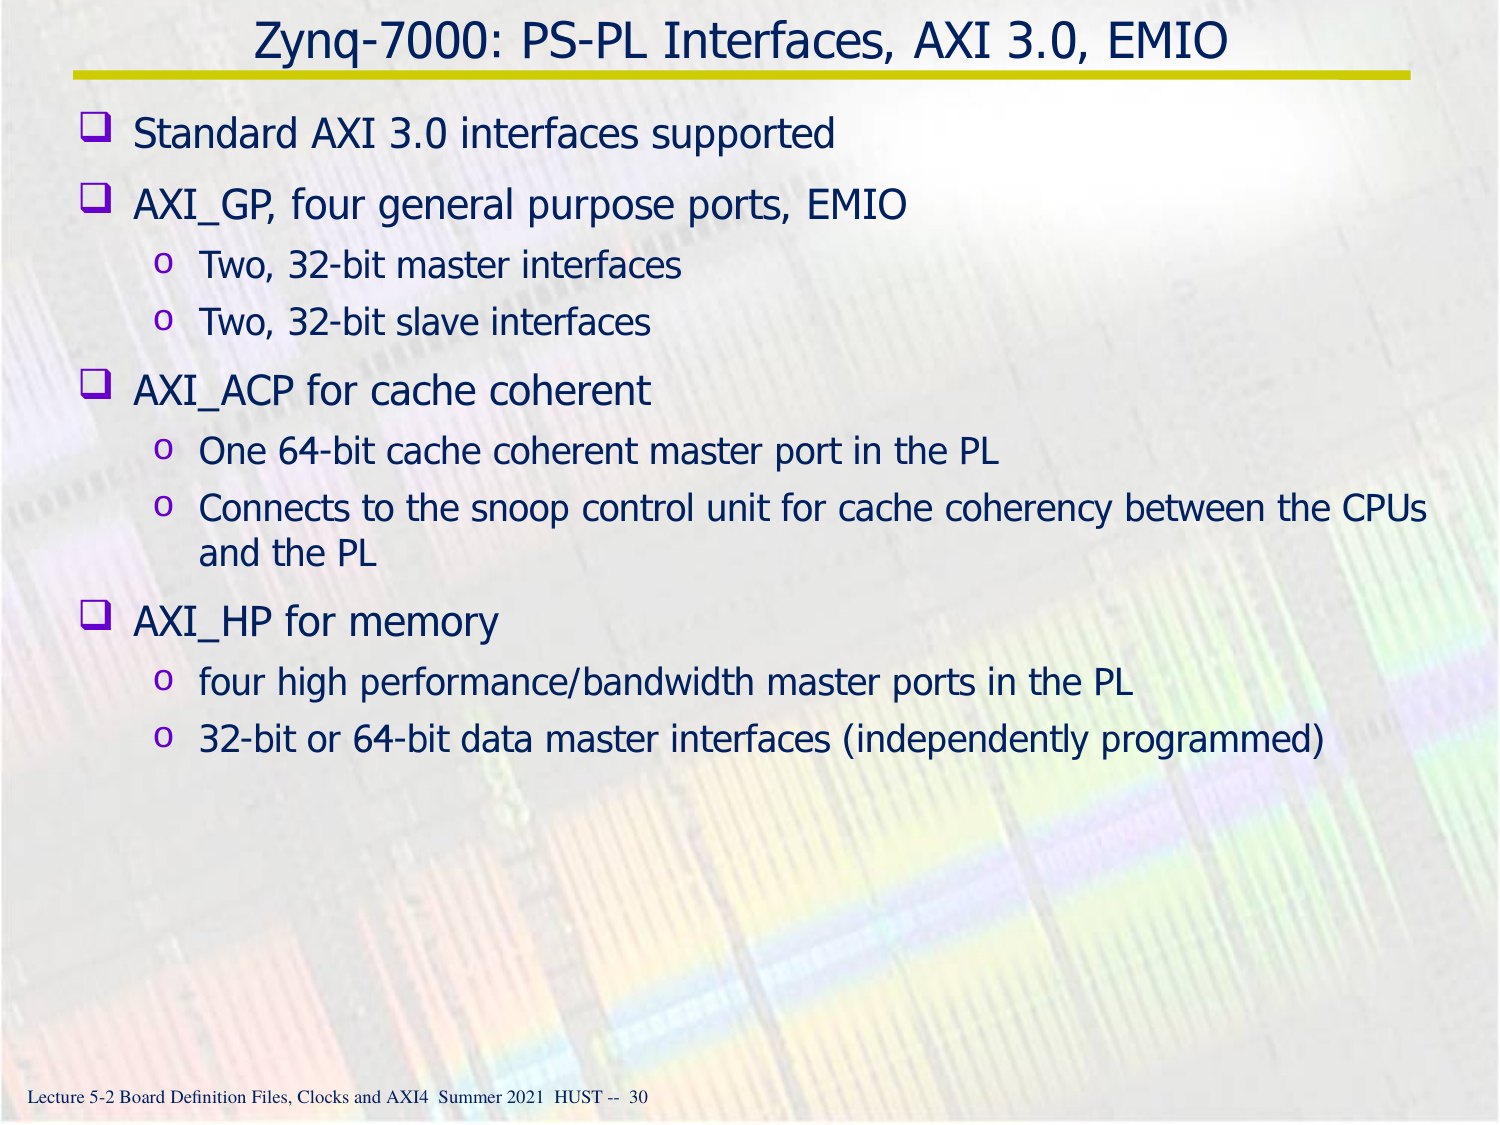

# Zynq-7000: PS-PL Interfaces, AXI 3.0, EMIO
Standard AXI 3.0 interfaces supported
AXI_GP, four general purpose ports, EMIO
Two, 32-bit master interfaces
Two, 32-bit slave interfaces
AXI_ACP for cache coherent
One 64-bit cache coherent master port in the PL
Connects to the snoop control unit for cache coherency between the CPUs and the PL
AXI_HP for memory
four high performance/bandwidth master ports in the PL
32-bit or 64-bit data master interfaces (independently programmed)